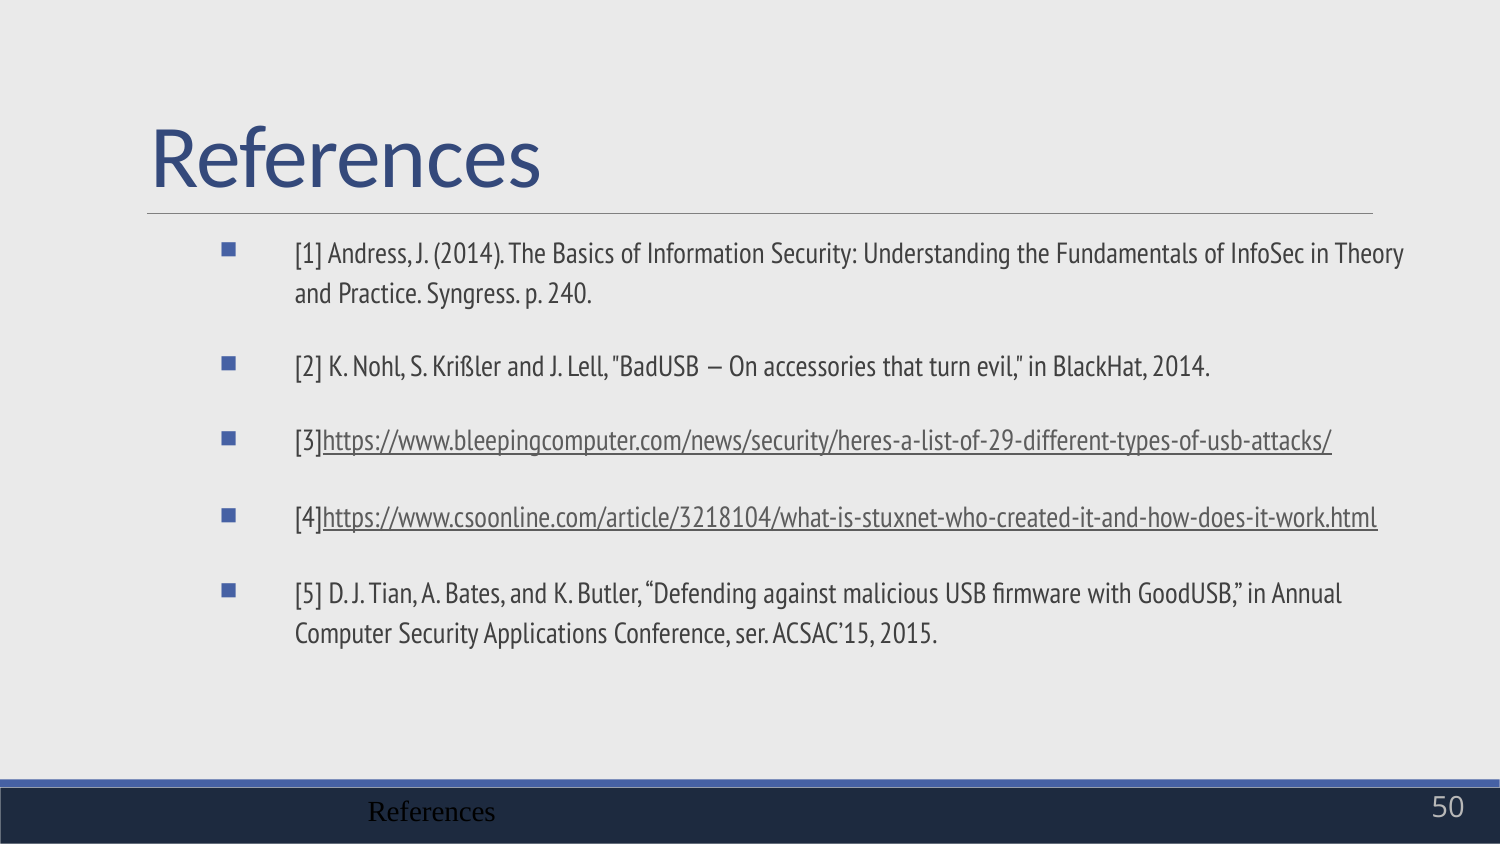

# References
[1] Andress, J. (2014). The Basics of Information Security: Understanding the Fundamentals of InfoSec in Theory and Practice. Syngress. p. 240.
[2] K. Nohl, S. Krißler and J. Lell, "BadUSB — On accessories that turn evil," in BlackHat, 2014.
[3]https://www.bleepingcomputer.com/news/security/heres-a-list-of-29-different-types-of-usb-attacks/
[4]https://www.csoonline.com/article/3218104/what-is-stuxnet-who-created-it-and-how-does-it-work.html
[5] D. J. Tian, A. Bates, and K. Butler, “Defending against malicious USB firmware with GoodUSB,” in Annual Computer Security Applications Conference, ser. ACSAC’15, 2015.

References
50